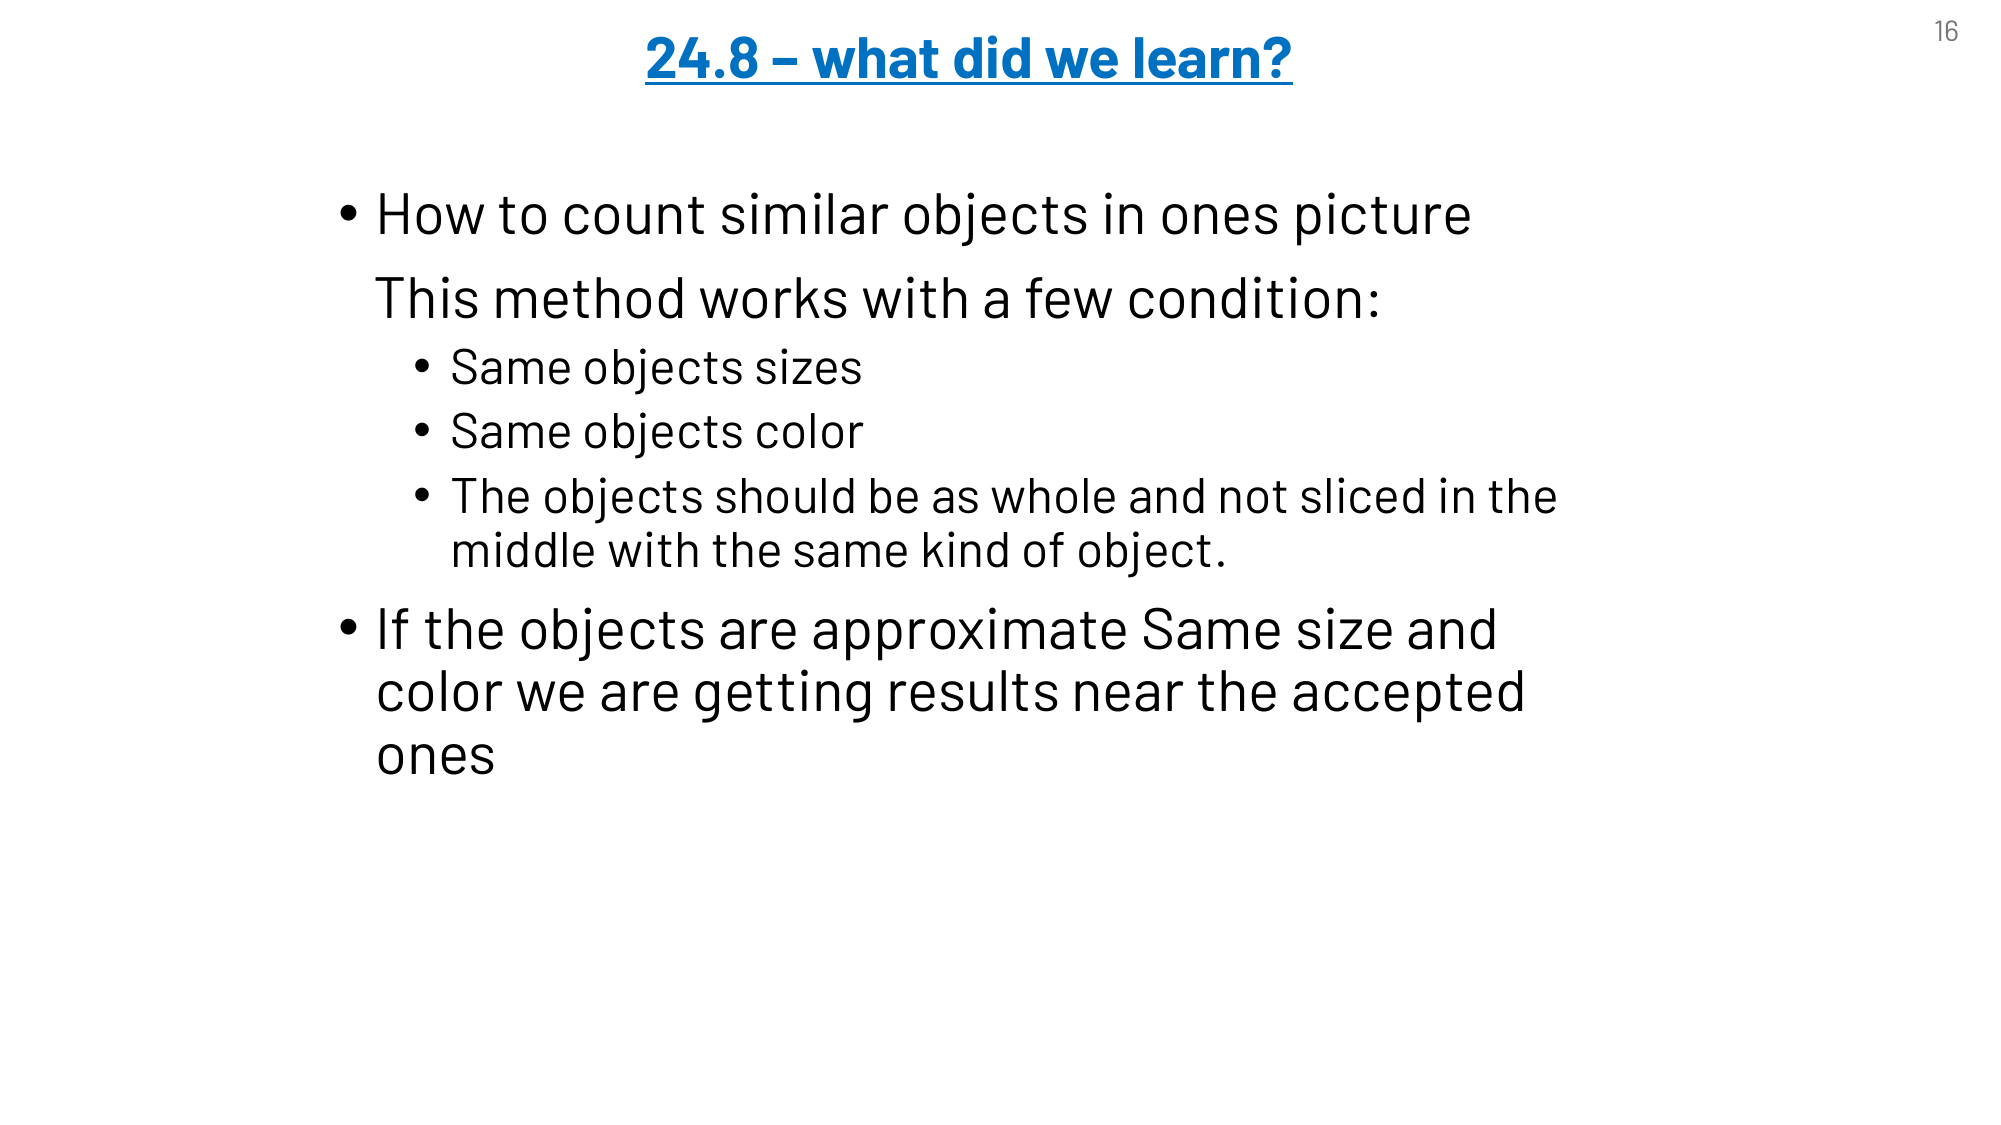

16
24.8 – what did we learn?
How to count similar objects in ones picture
   This method works with a few condition:
Same objects sizes
Same objects color
The objects should be as whole and not sliced in the middle with the same kind of object.
If the objects are approximate Same size and color we are getting results near the accepted ones